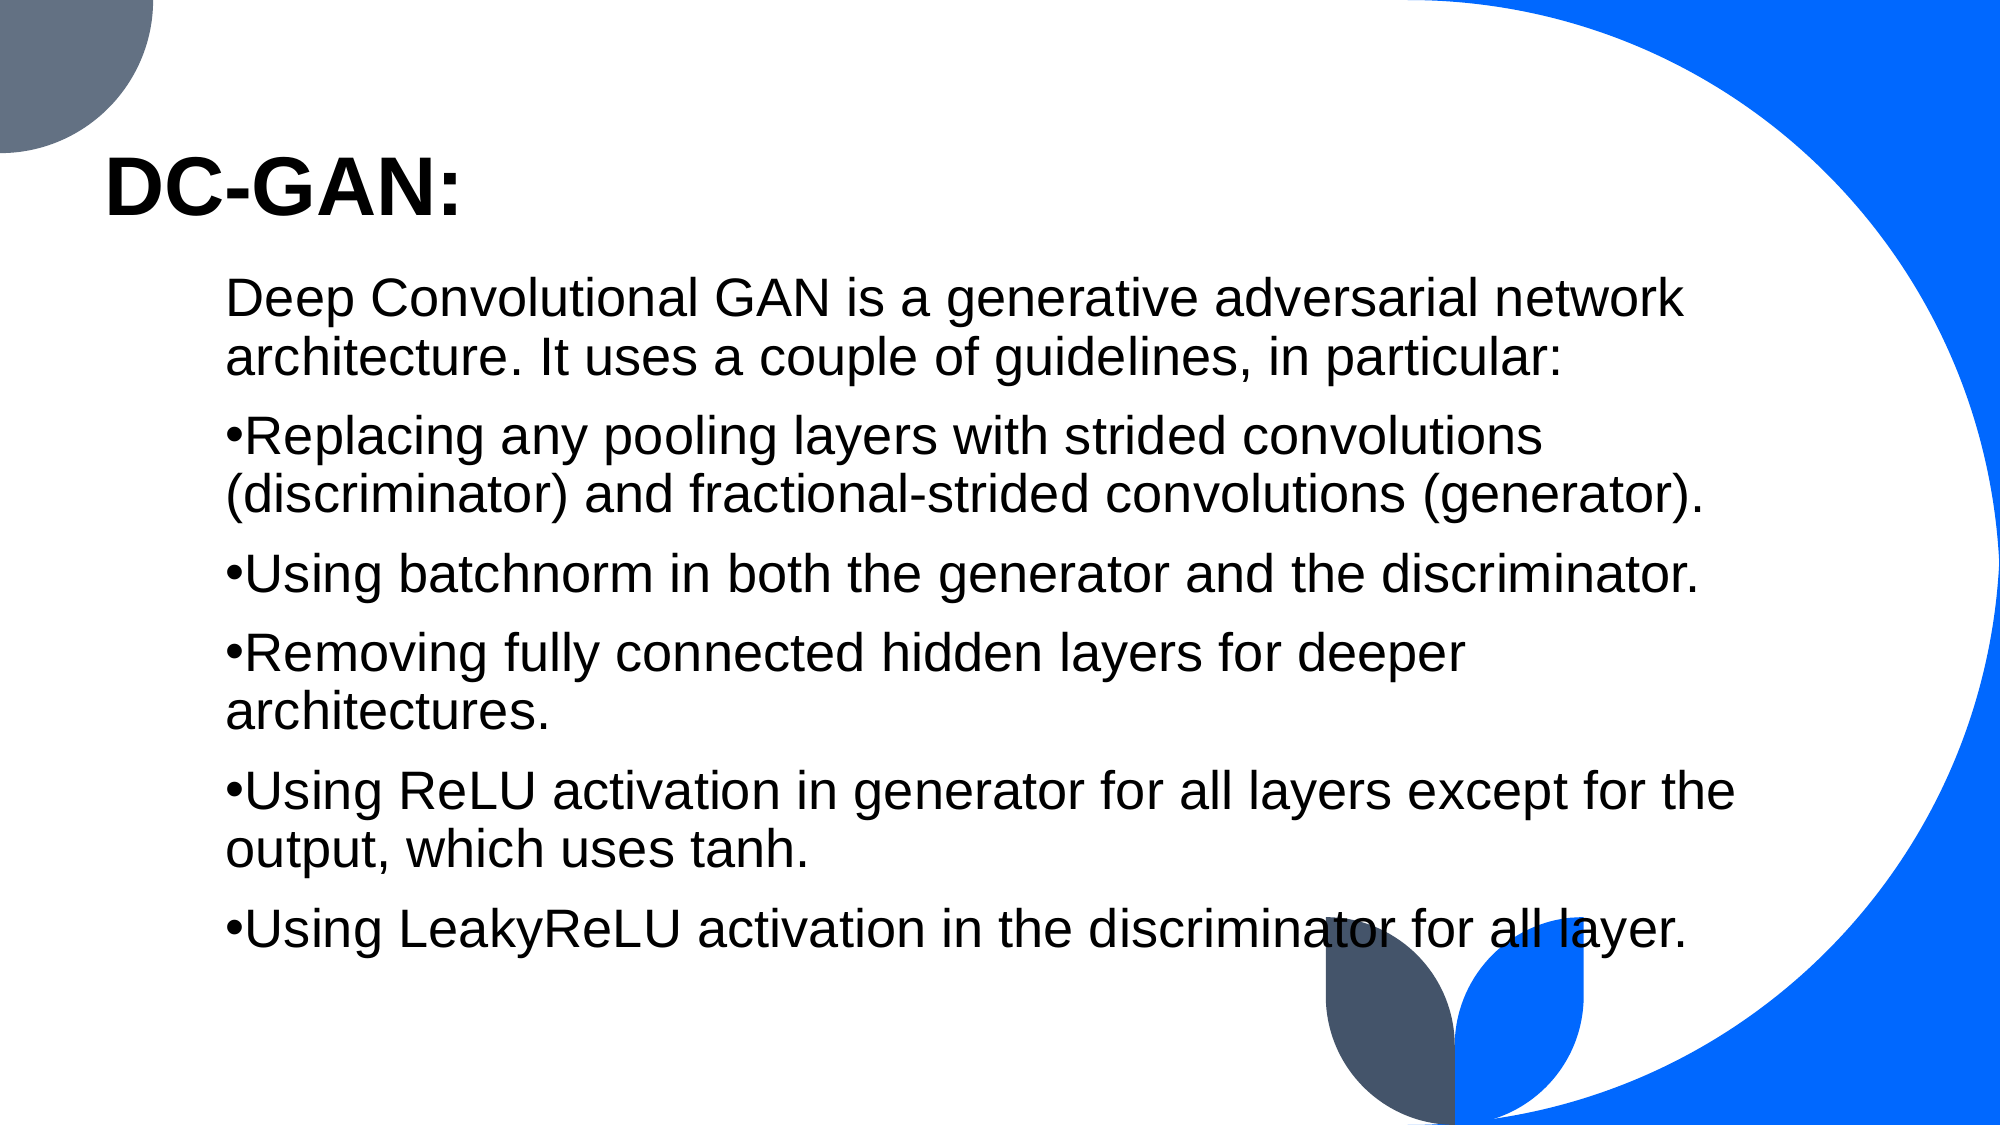

# DC-GAN:
Deep Convolutional GAN is a generative adversarial network architecture. It uses a couple of guidelines, in particular:
Replacing any pooling layers with strided convolutions (discriminator) and fractional-strided convolutions (generator).
Using batchnorm in both the generator and the discriminator.
Removing fully connected hidden layers for deeper architectures.
Using ReLU activation in generator for all layers except for the output, which uses tanh.
Using LeakyReLU activation in the discriminator for all layer.